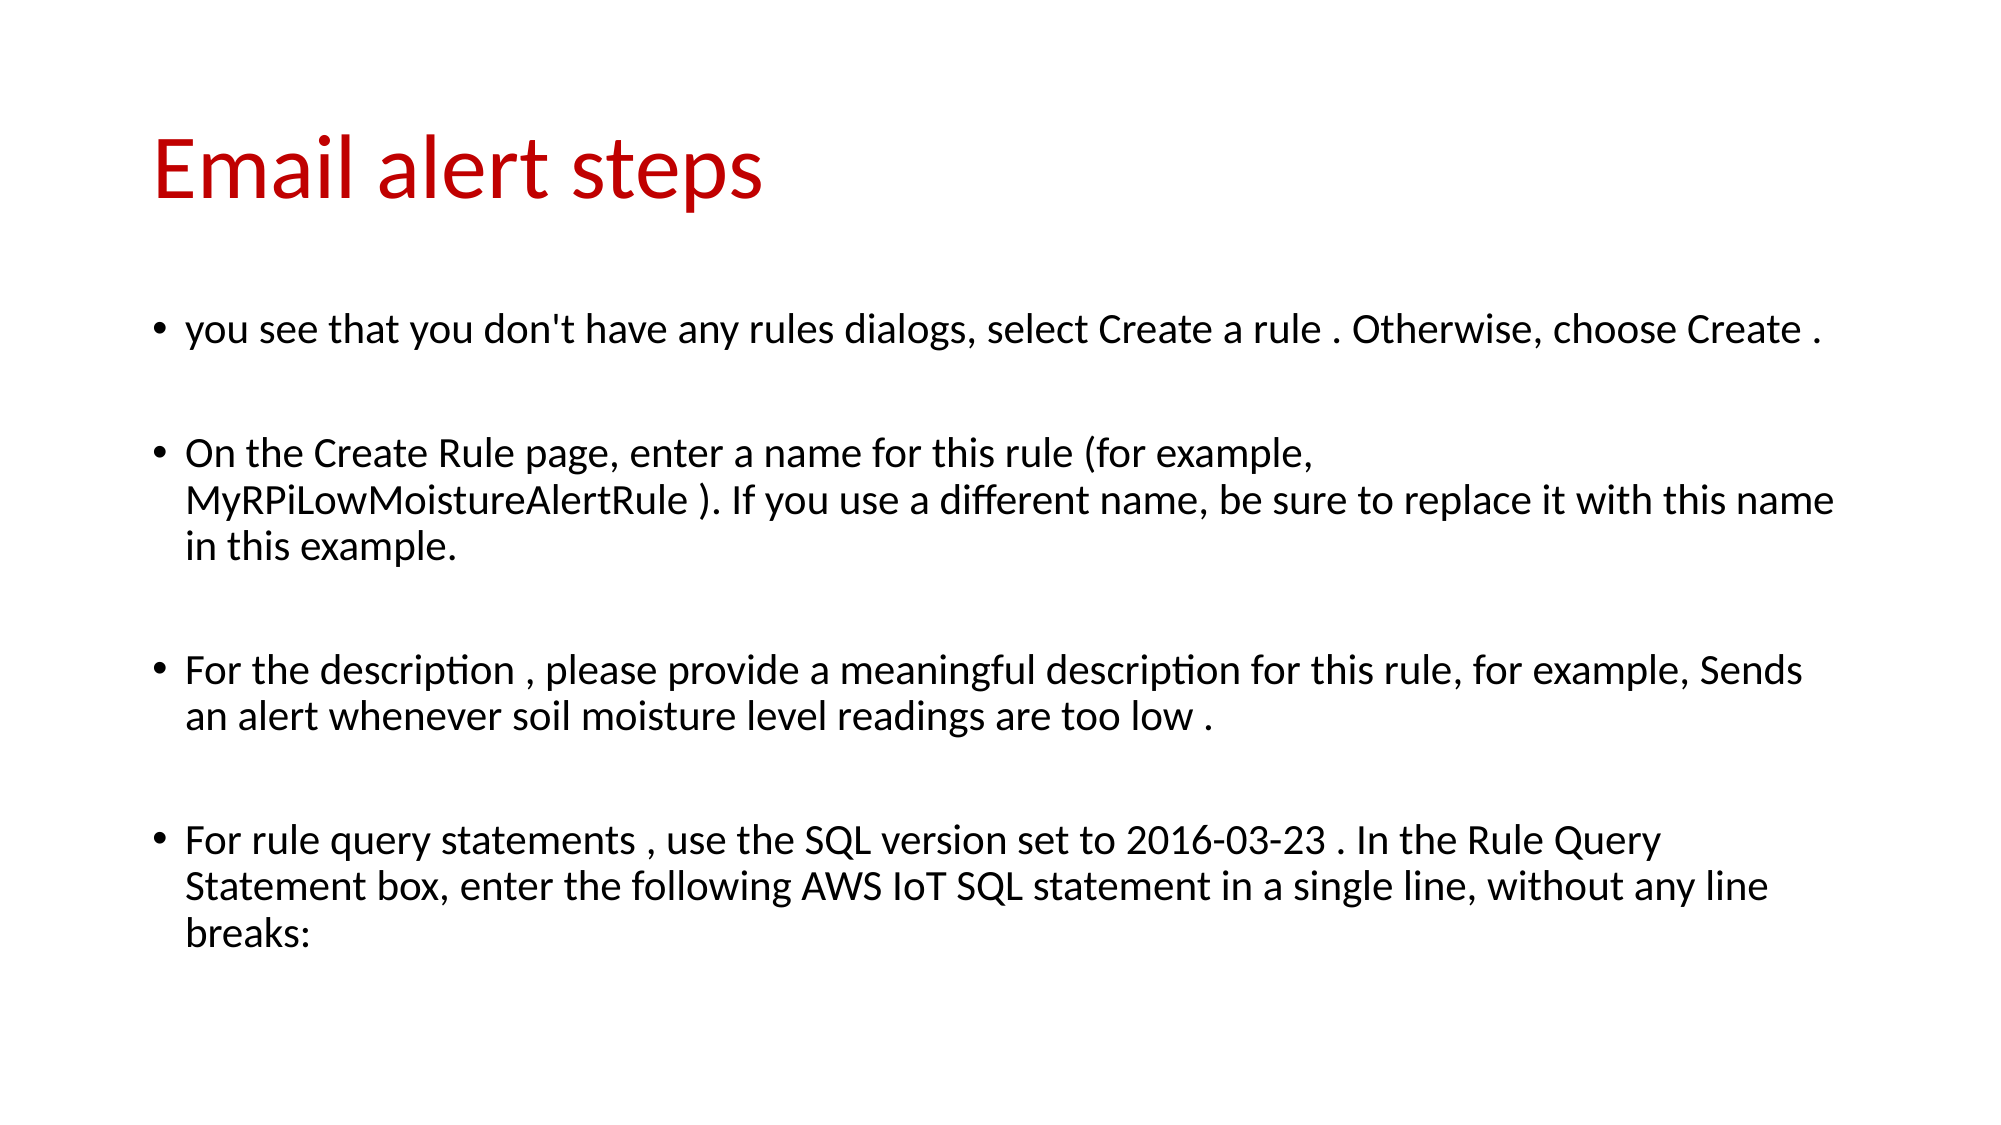

# Email alert steps
you see that you don't have any rules dialogs, select Create a rule . Otherwise, choose Create .

On the Create Rule page, enter a name for this rule (for example, MyRPiLowMoistureAlertRule ). If you use a different name, be sure to replace it with this name in this example.

For the description , please provide a meaningful description for this rule, for example, Sends an alert whenever soil moisture level readings are too low .

For rule query statements , use the SQL version set to 2016-03-23 . In the Rule Query Statement box, enter the following AWS IoT SQL statement in a single line, without any line breaks: